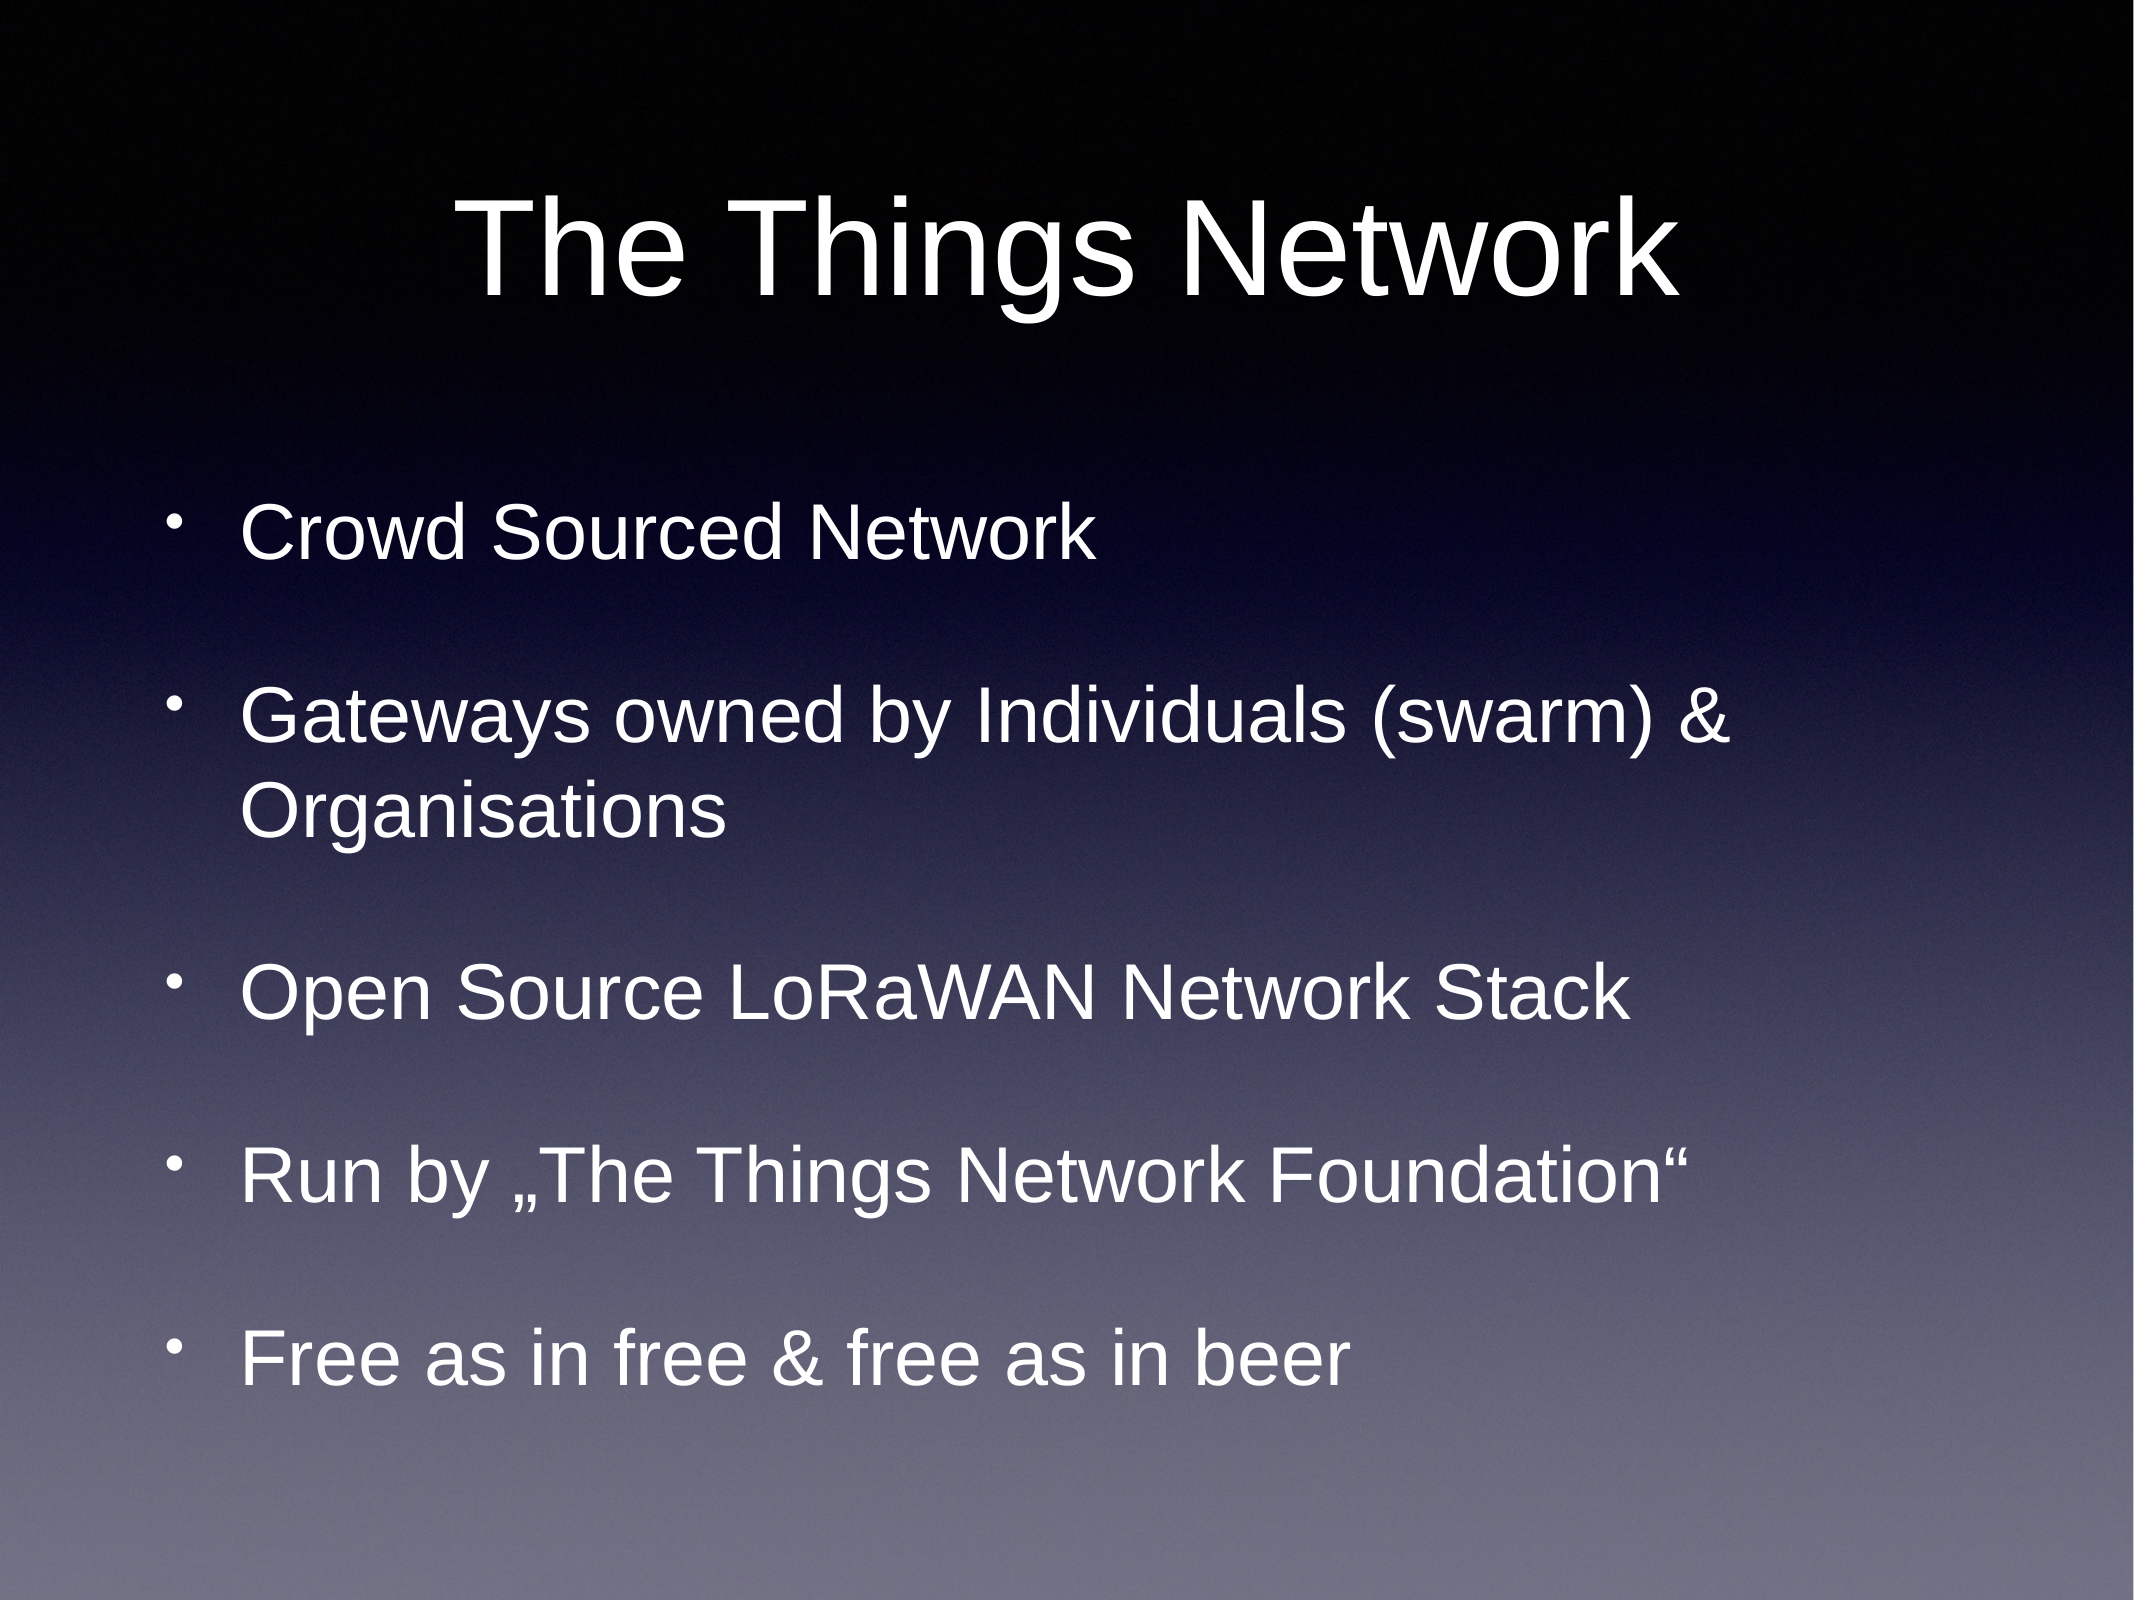

# The Things Network
Crowd Sourced Network
Gateways owned by Individuals (swarm) & Organisations
Open Source LoRaWAN Network Stack
Run by „The Things Network Foundation“
Free as in free & free as in beer